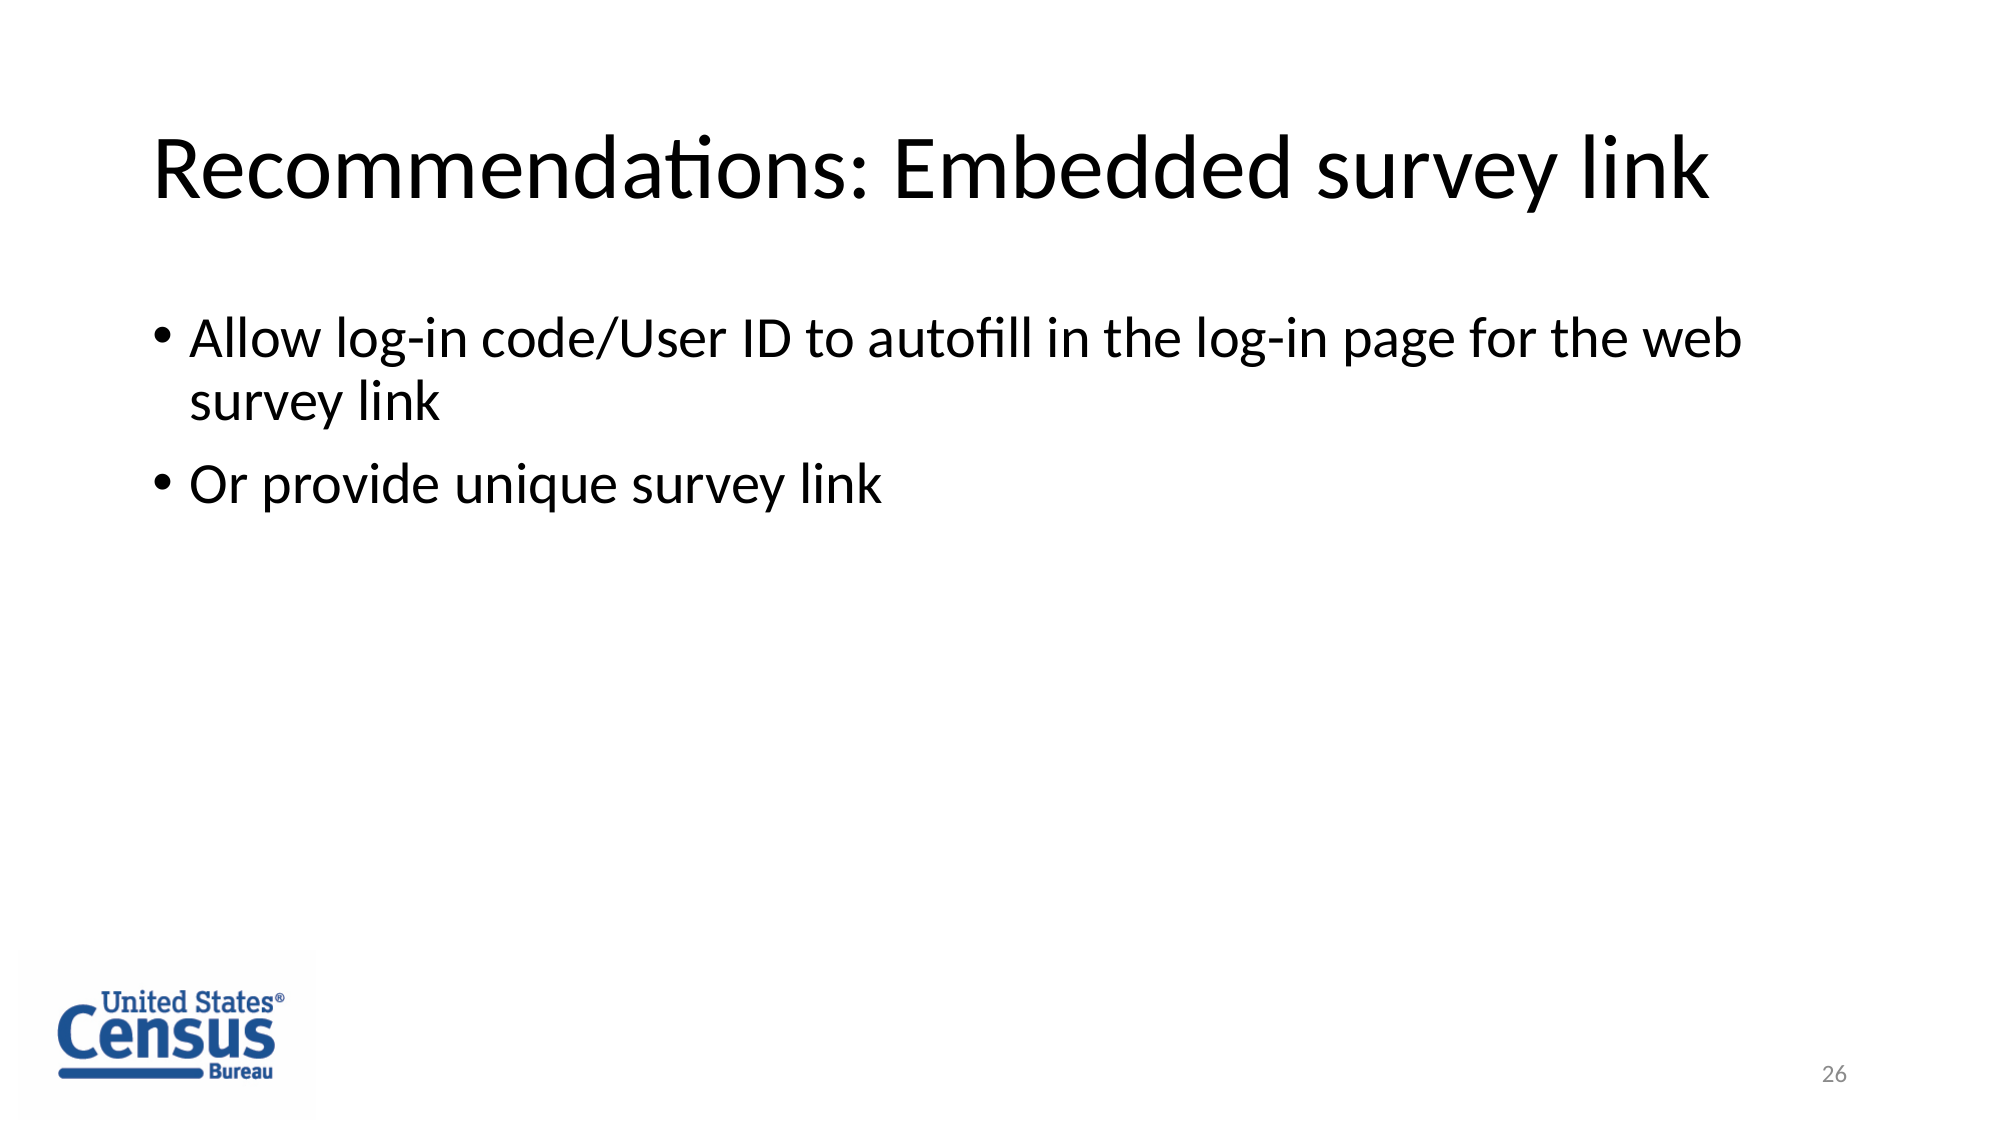

# Recommendations: Embedded survey link
Allow log-in code/User ID to autofill in the log-in page for the web survey link
Or provide unique survey link

26